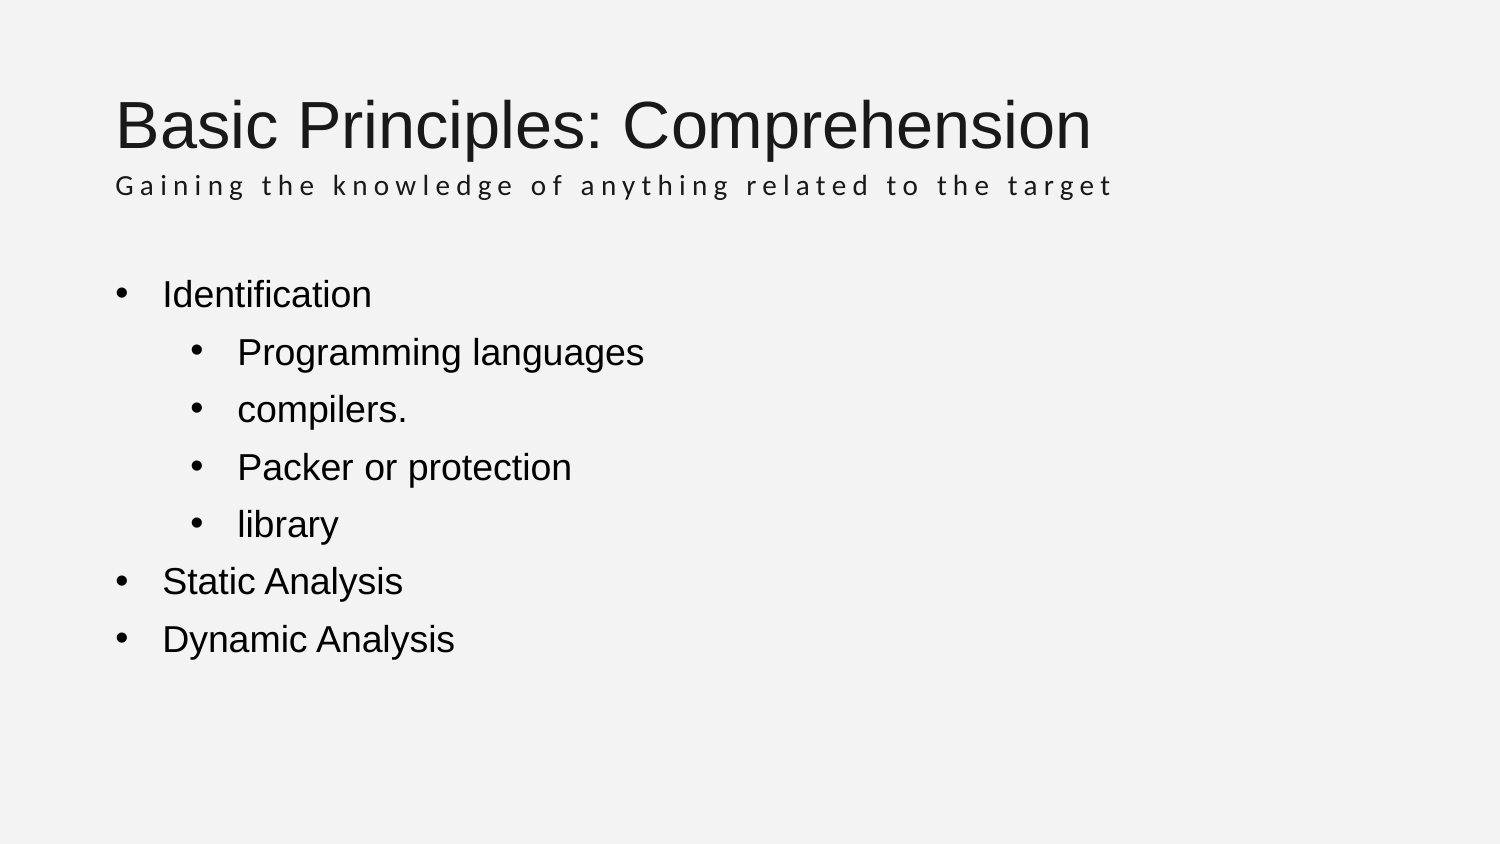

Basic Principles: Comprehension
#
Gaining the knowledge of anything related to the target
Identification
Programming languages
compilers.
Packer or protection
library
Static Analysis
Dynamic Analysis